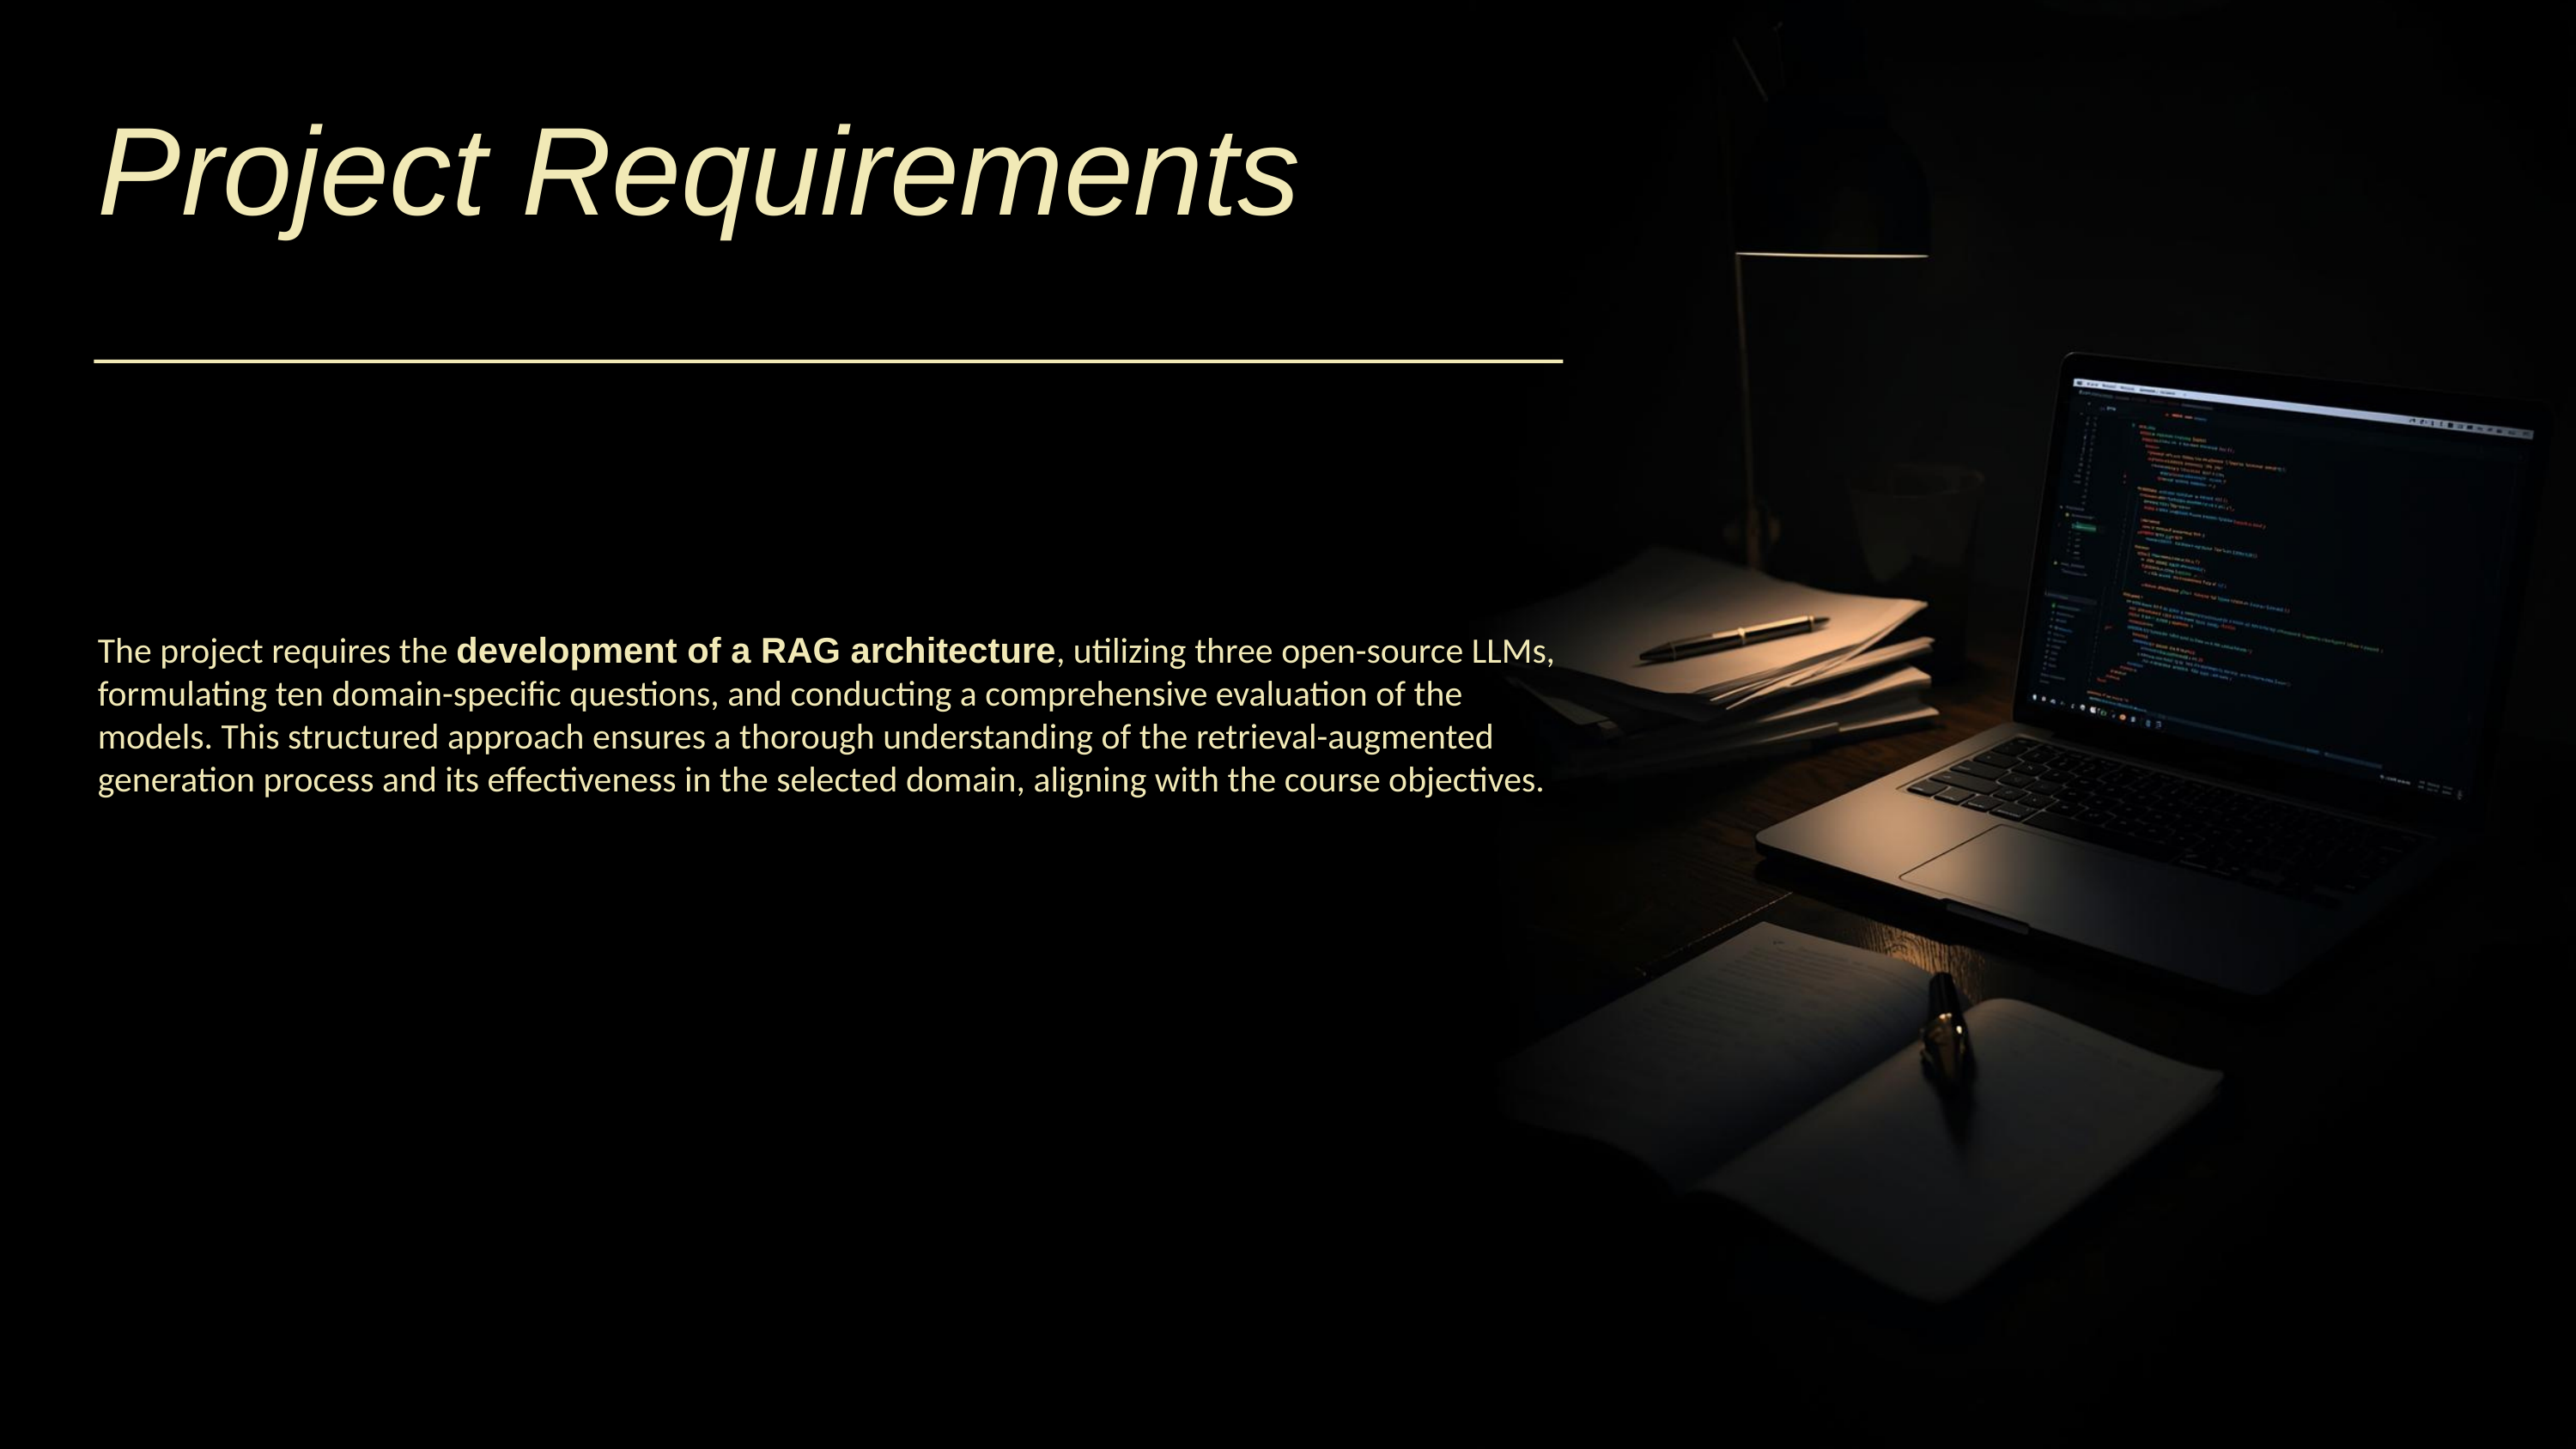

Project Requirements

The project requires the development of a RAG architecture, utilizing three open-source LLMs, formulating ten domain-specific questions, and conducting a comprehensive evaluation of the models. This structured approach ensures a thorough understanding of the retrieval-augmented generation process and its effectiveness in the selected domain, aligning with the course objectives.